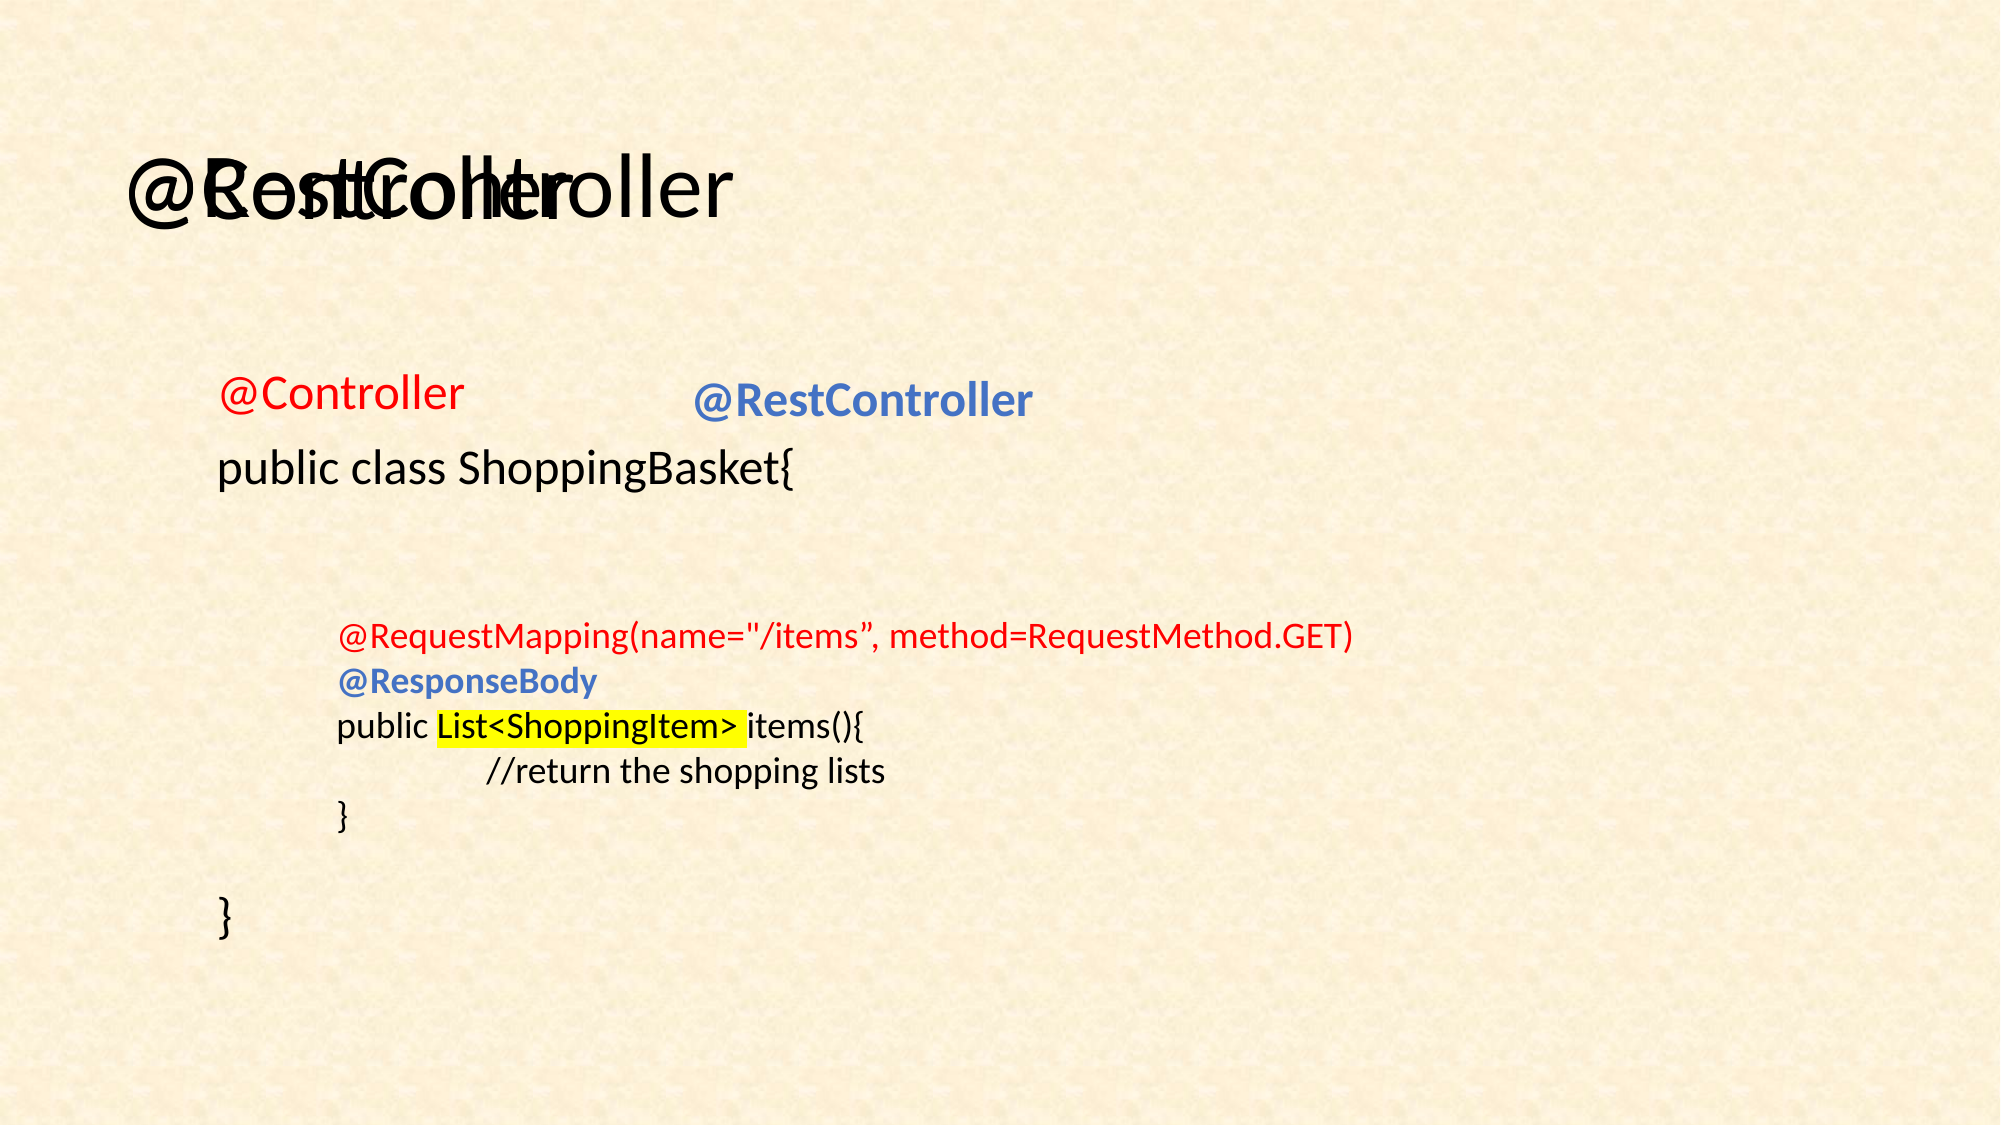

@RestController
# @Controller
	@Controller
	public class ShoppingBasket{

	}

@RestController
	@RequestMapping(name="/items”, method=RequestMethod.GET)
	@ResponseBody
	public List<ShoppingItem> items(){
		//return the shopping lists
	}